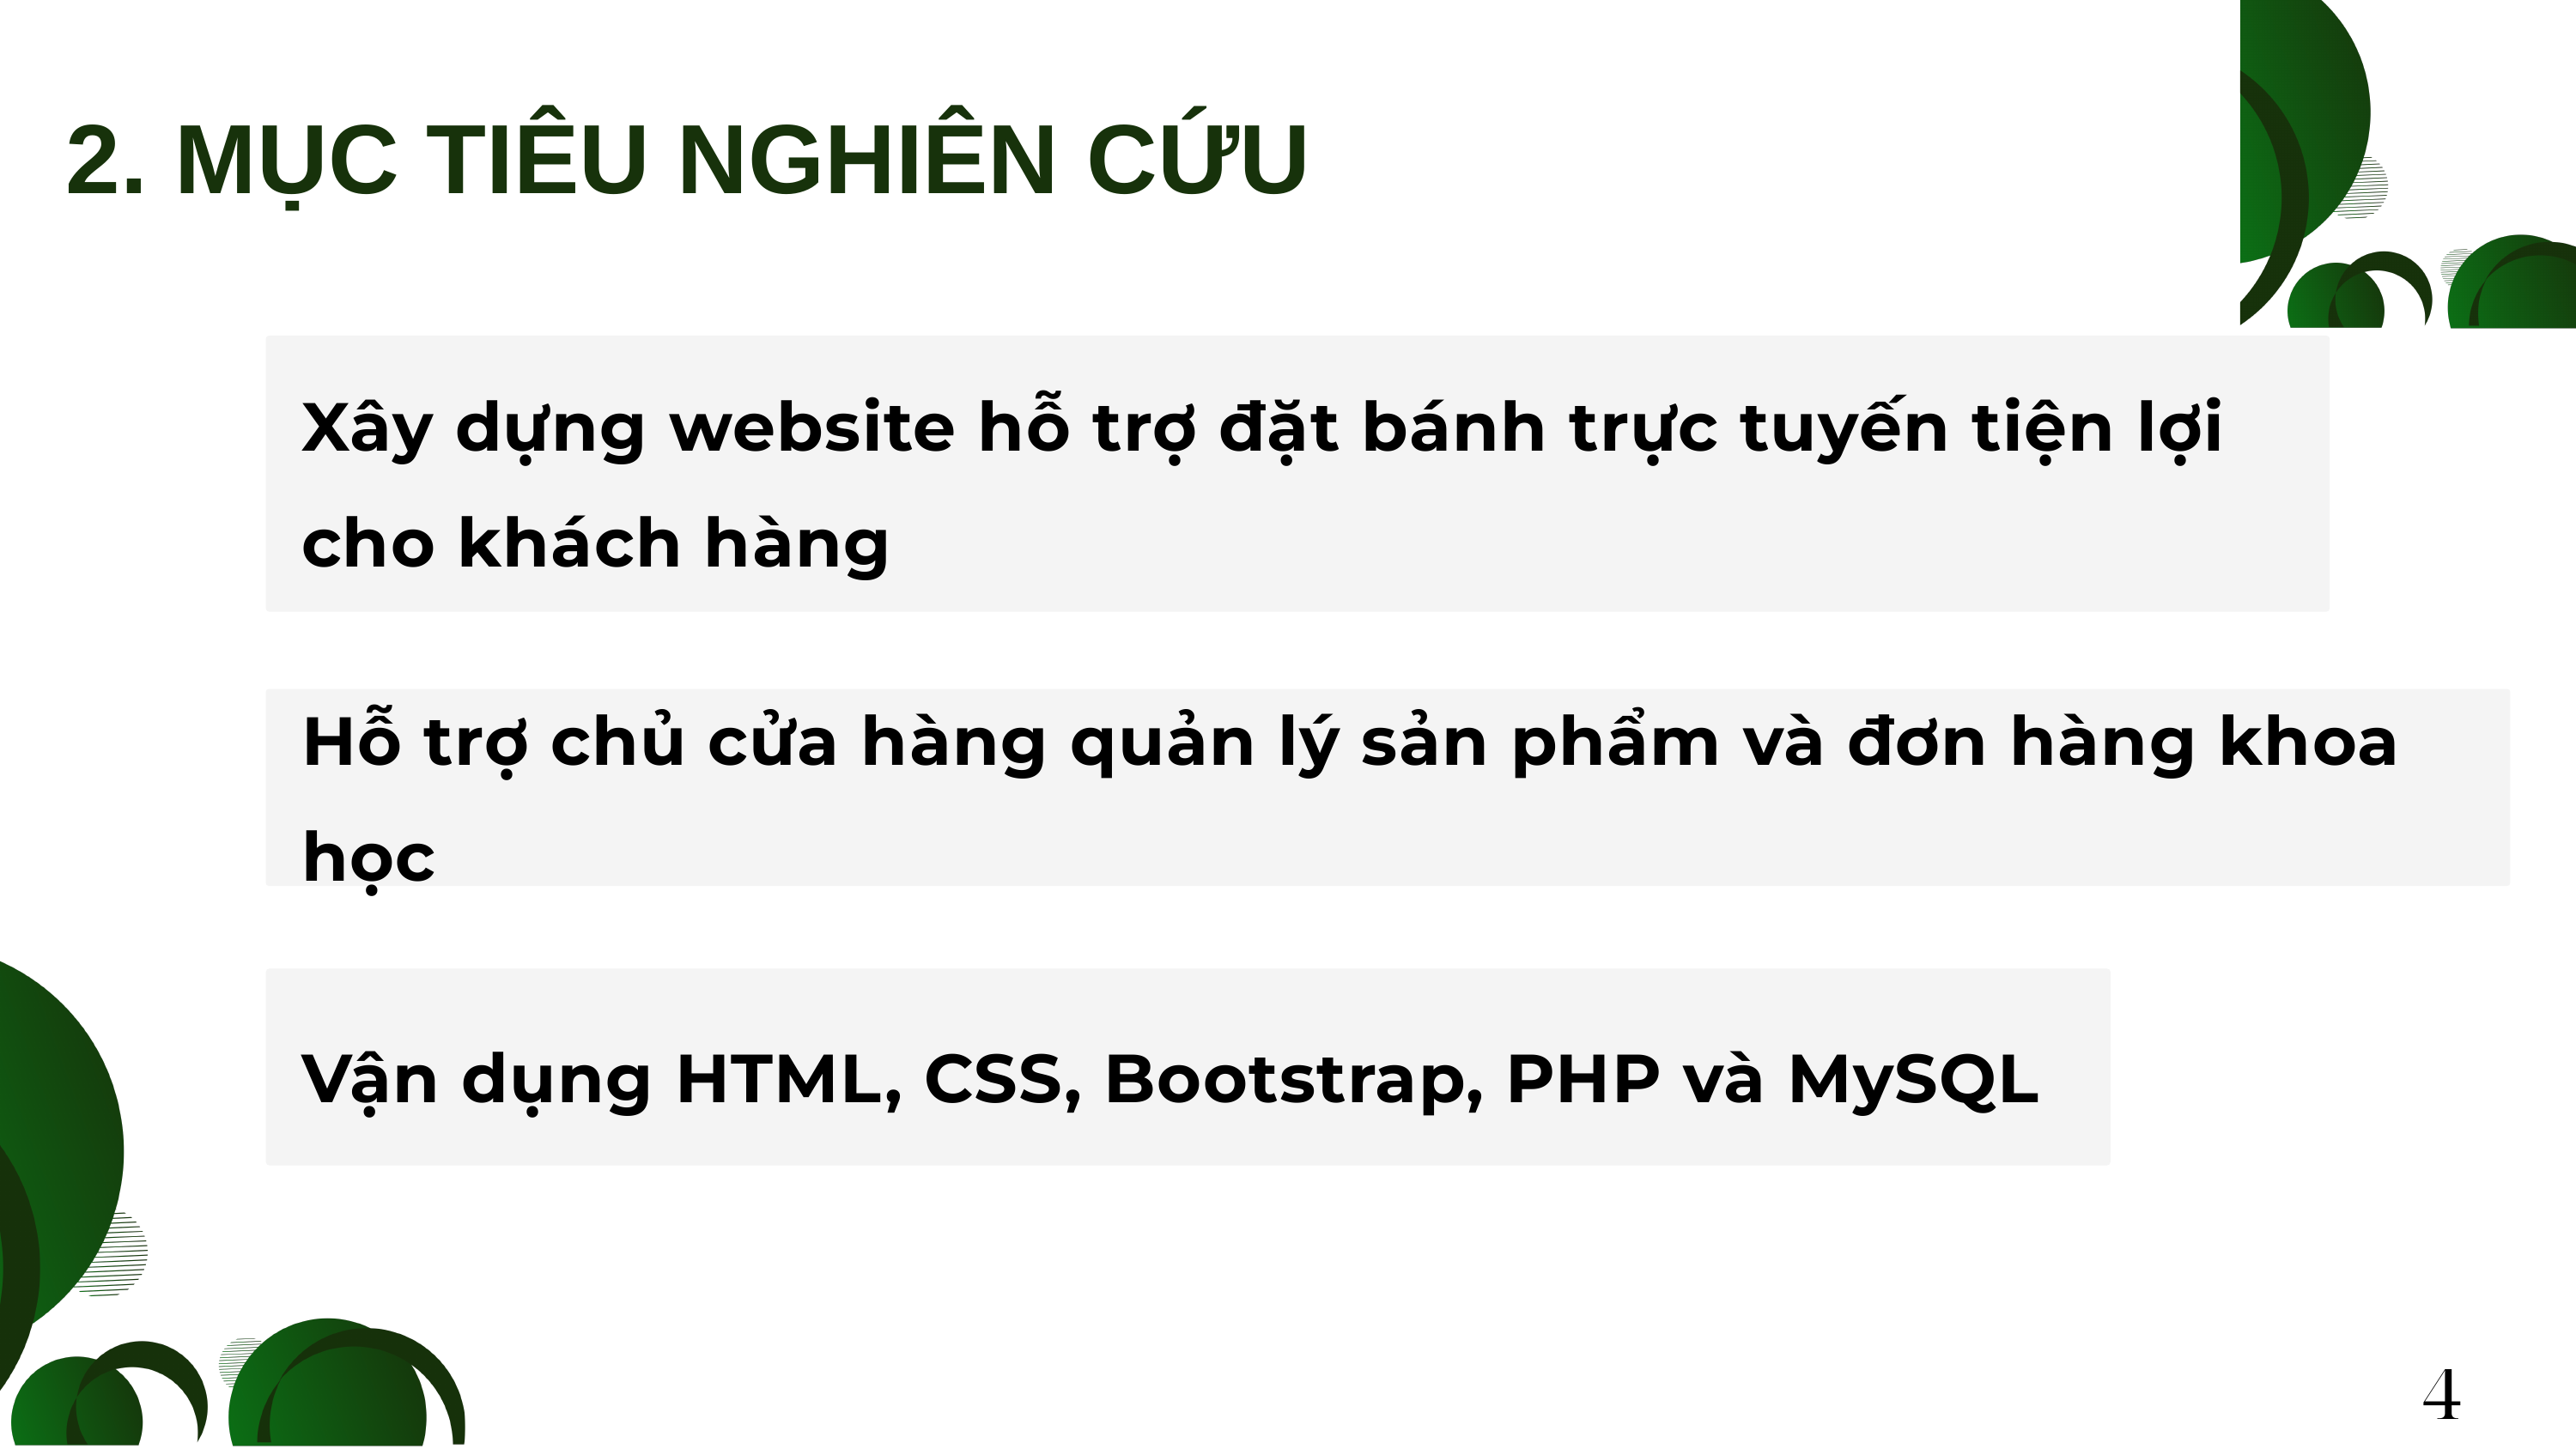

2. MỤC TIÊU NGHIÊN CỨU

Xây dựng website hỗ trợ đặt bánh trực tuyến tiện lợi cho khách hàng

Hỗ trợ chủ cửa hàng quản lý sản phẩm và đơn hàng khoa học

Vận dụng HTML, CSS, Bootstrap, PHP và MySQL
4